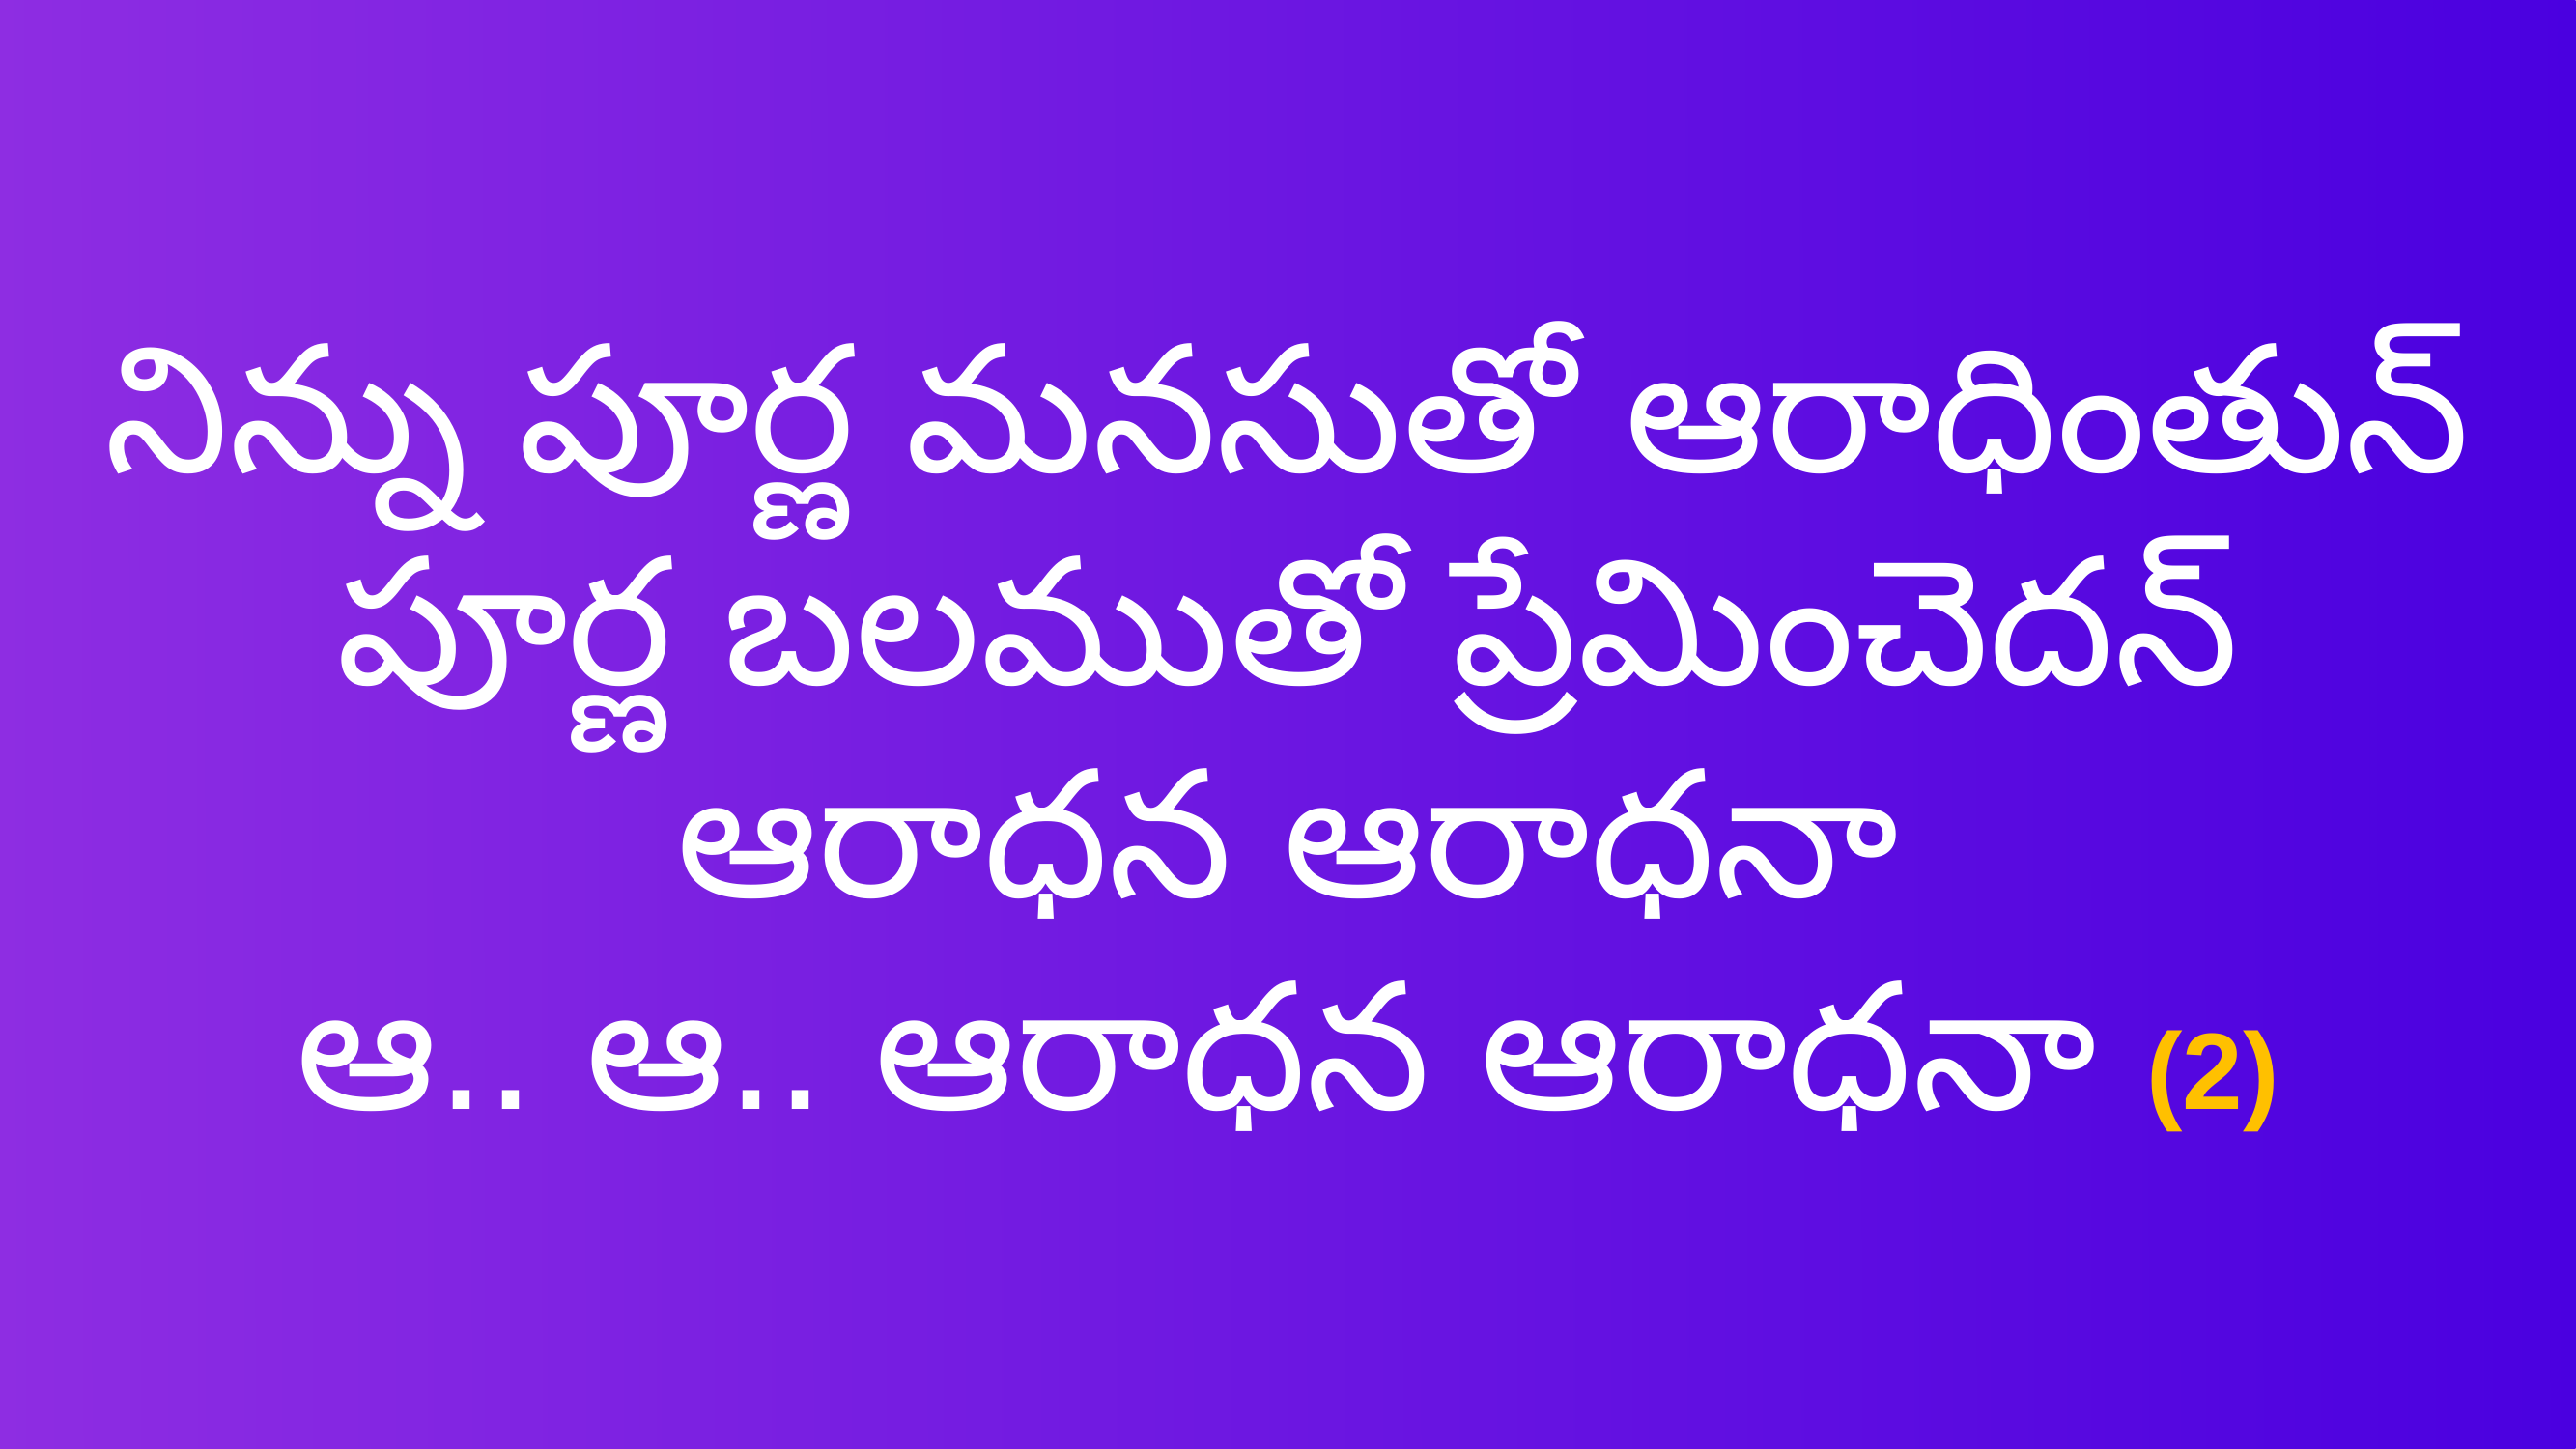

నిన్ను పూర్ణ మనసుతో ఆరాధింతున్
పూర్ణ బలముతో ప్రేమించెదన్
ఆరాధన ఆరాధనా
ఆ.. ఆ.. ఆరాధన ఆరాధనా (2)